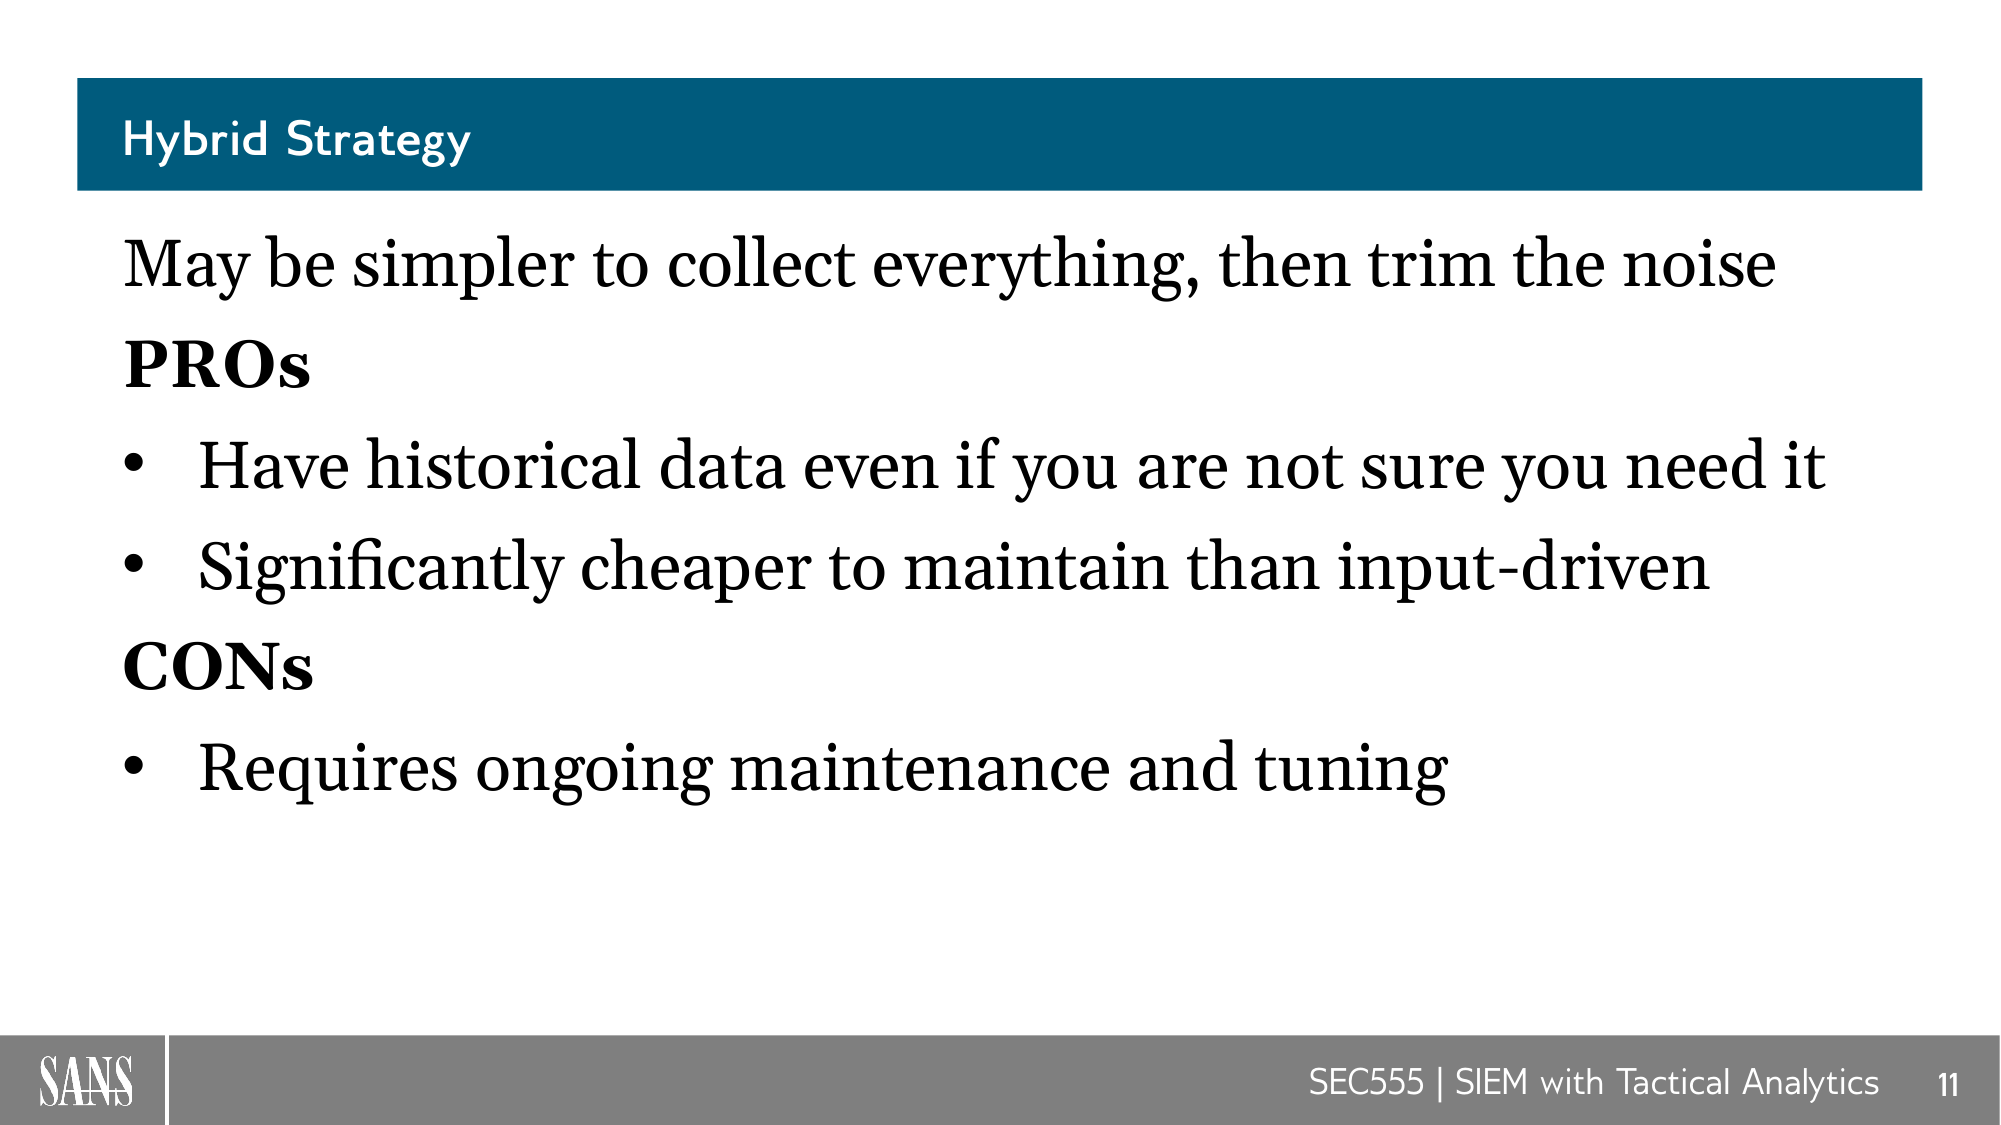

# Hybrid Strategy
May be simpler to collect everything, then trim the noise
PROs
Have historical data even if you are not sure you need it
Significantly cheaper to maintain than input-driven
CONs
Requires ongoing maintenance and tuning